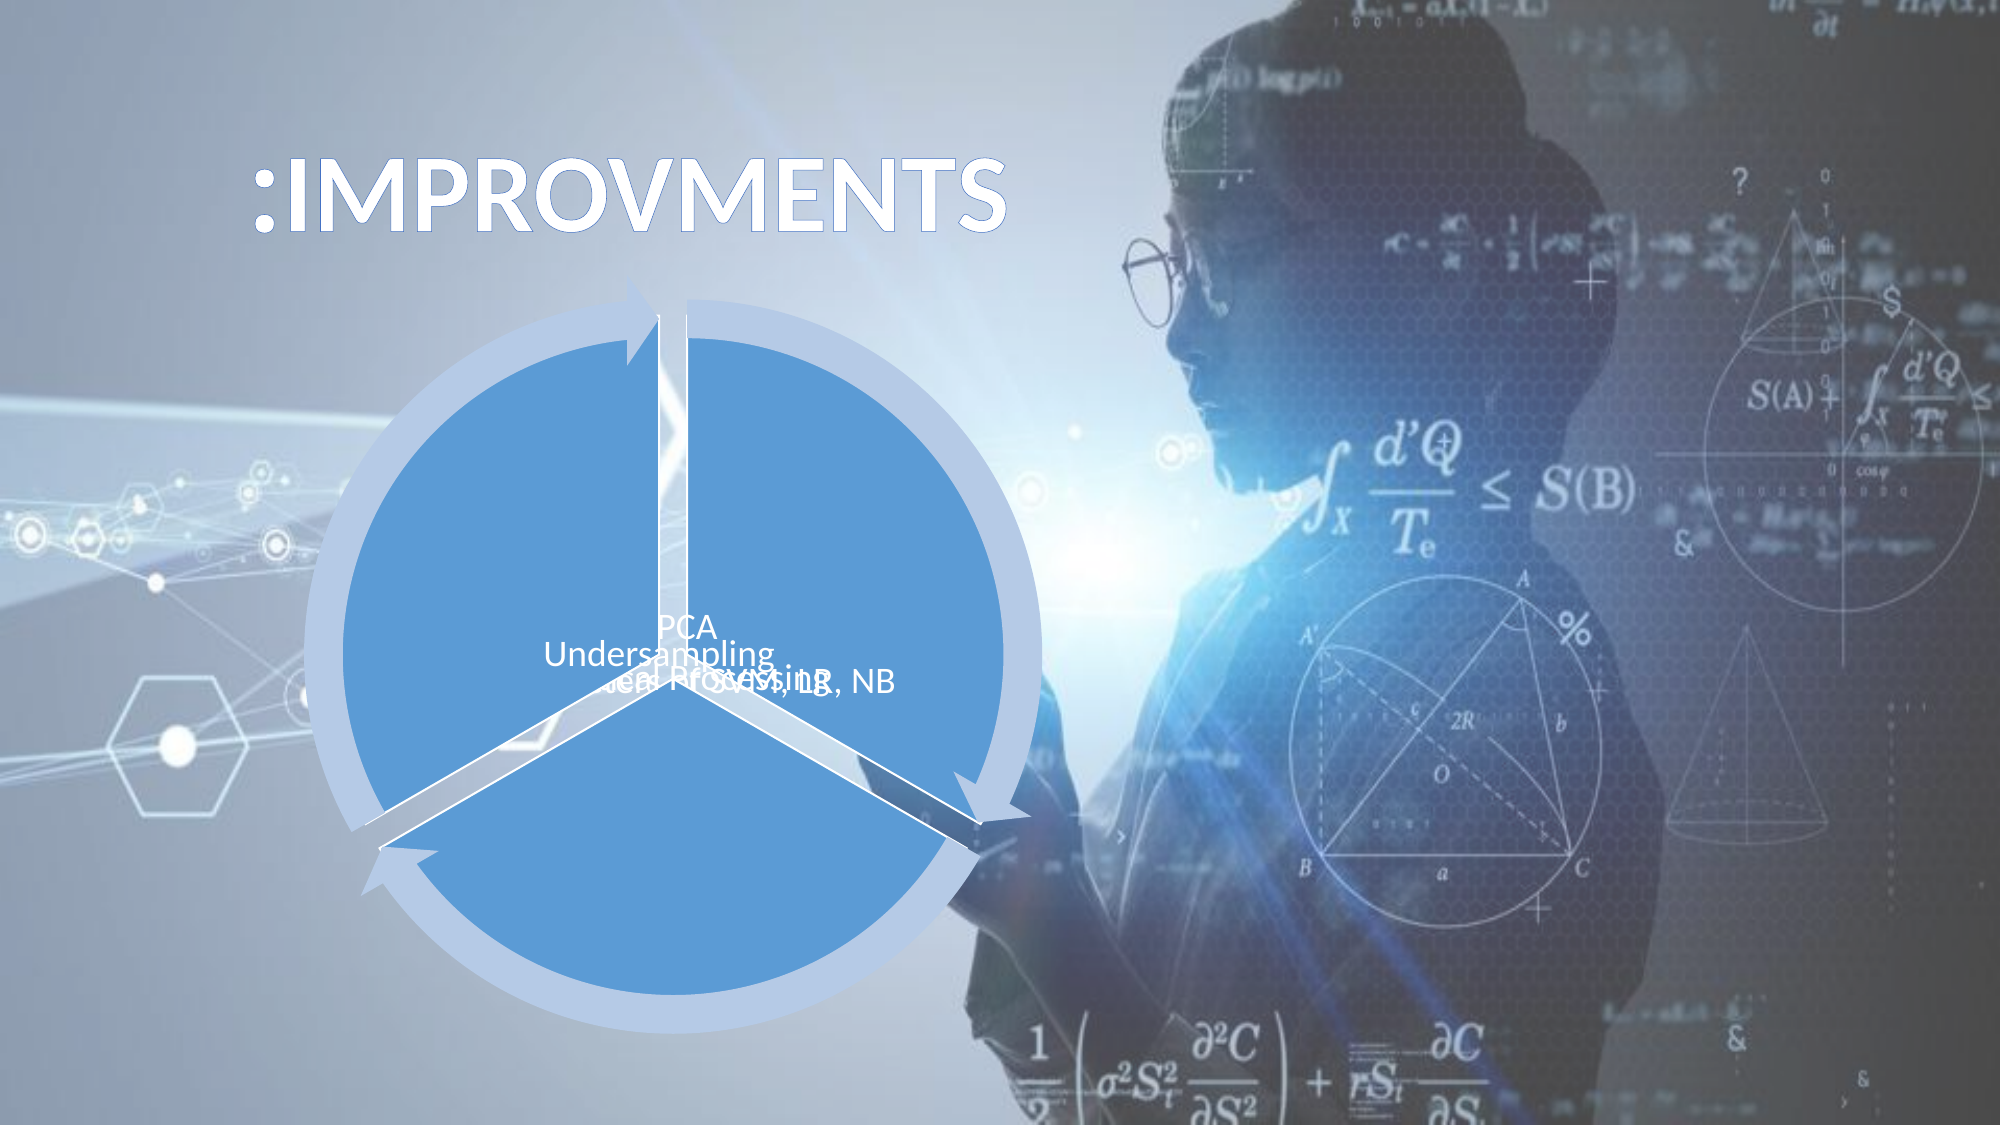

IMPROVMENTS:
PCA
Parameters of SVM, LR, NB
Statistical Processing
Undersampling